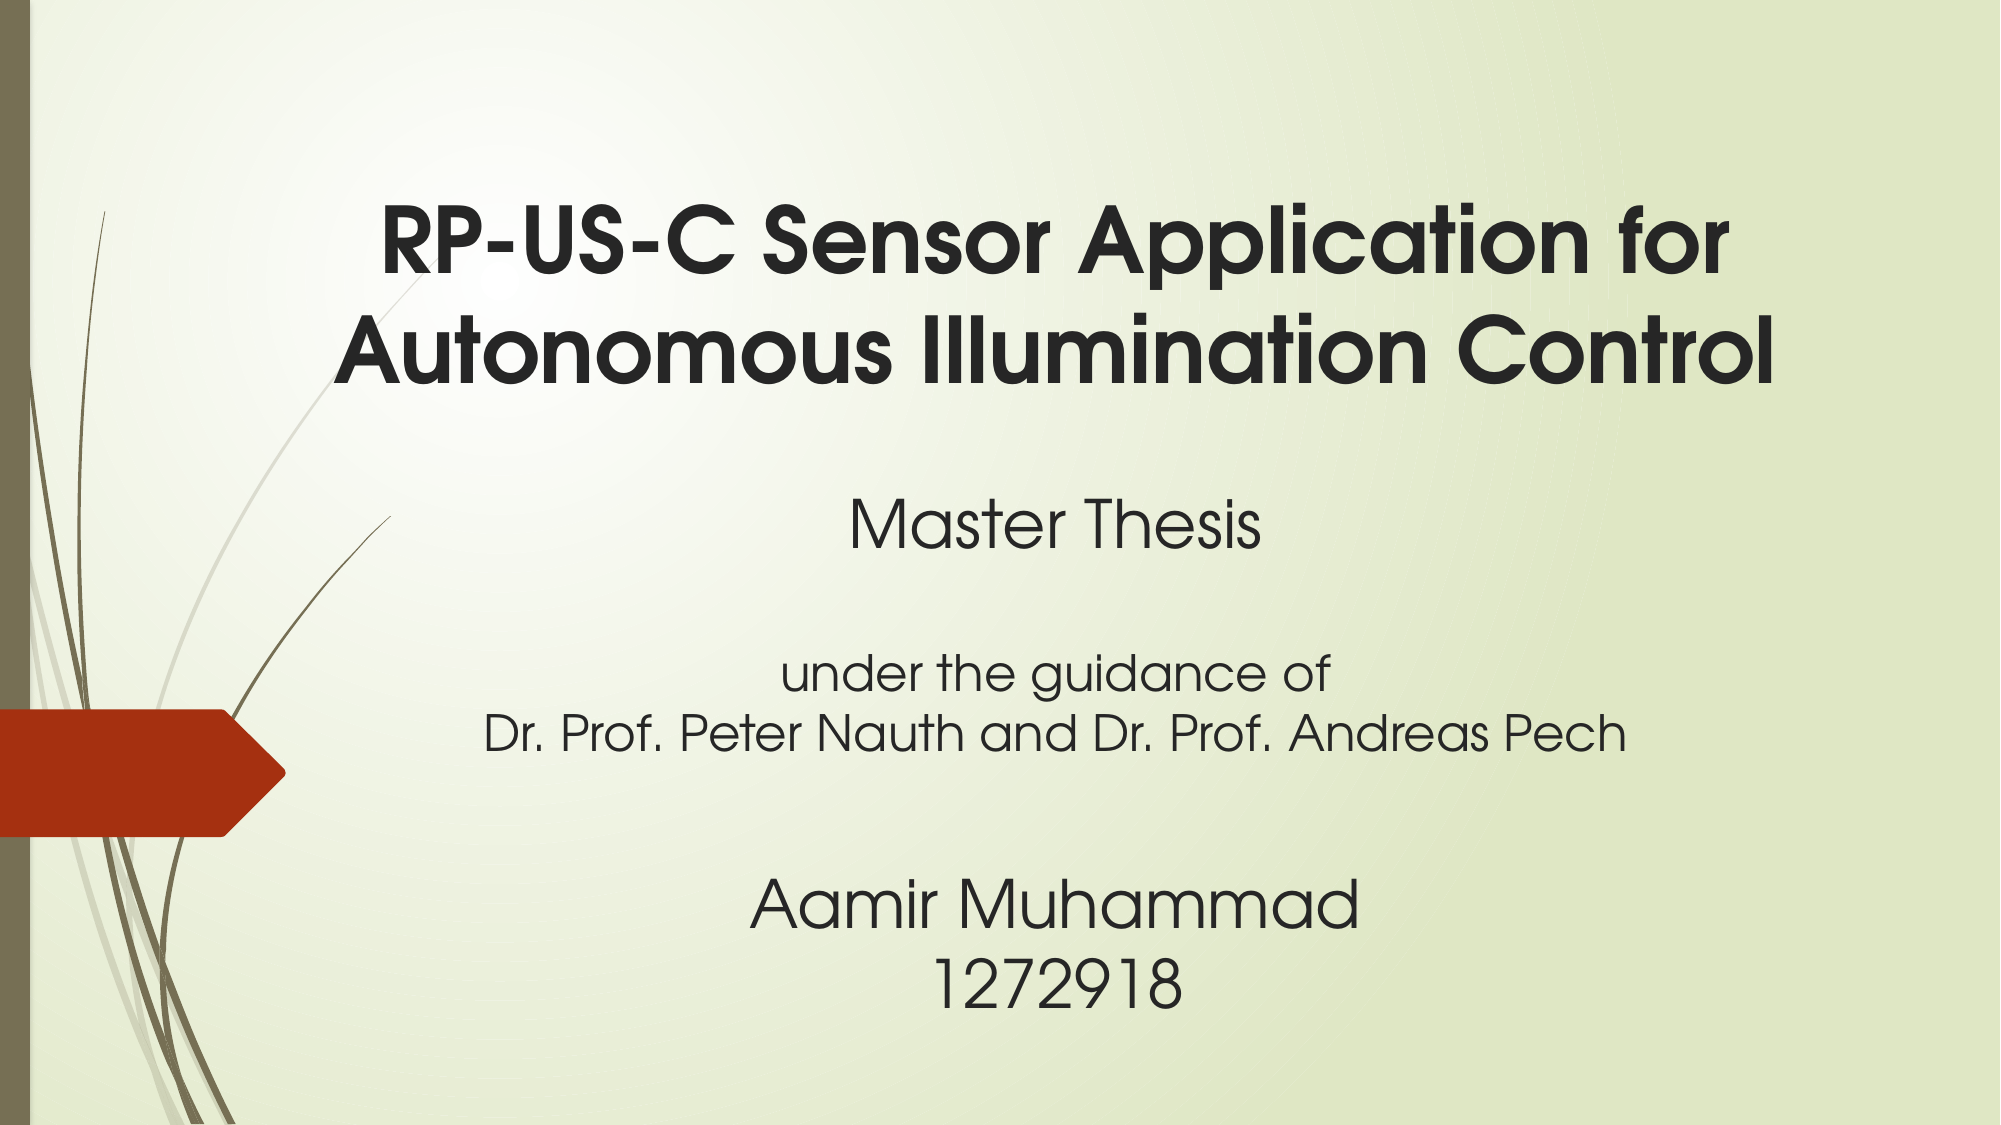

# RP-US-C Sensor Application for Autonomous Illumination Control Master Thesis under the guidance of Dr. Prof. Peter Nauth and Dr. Prof. Andreas Pech Aamir Muhammad 1272918